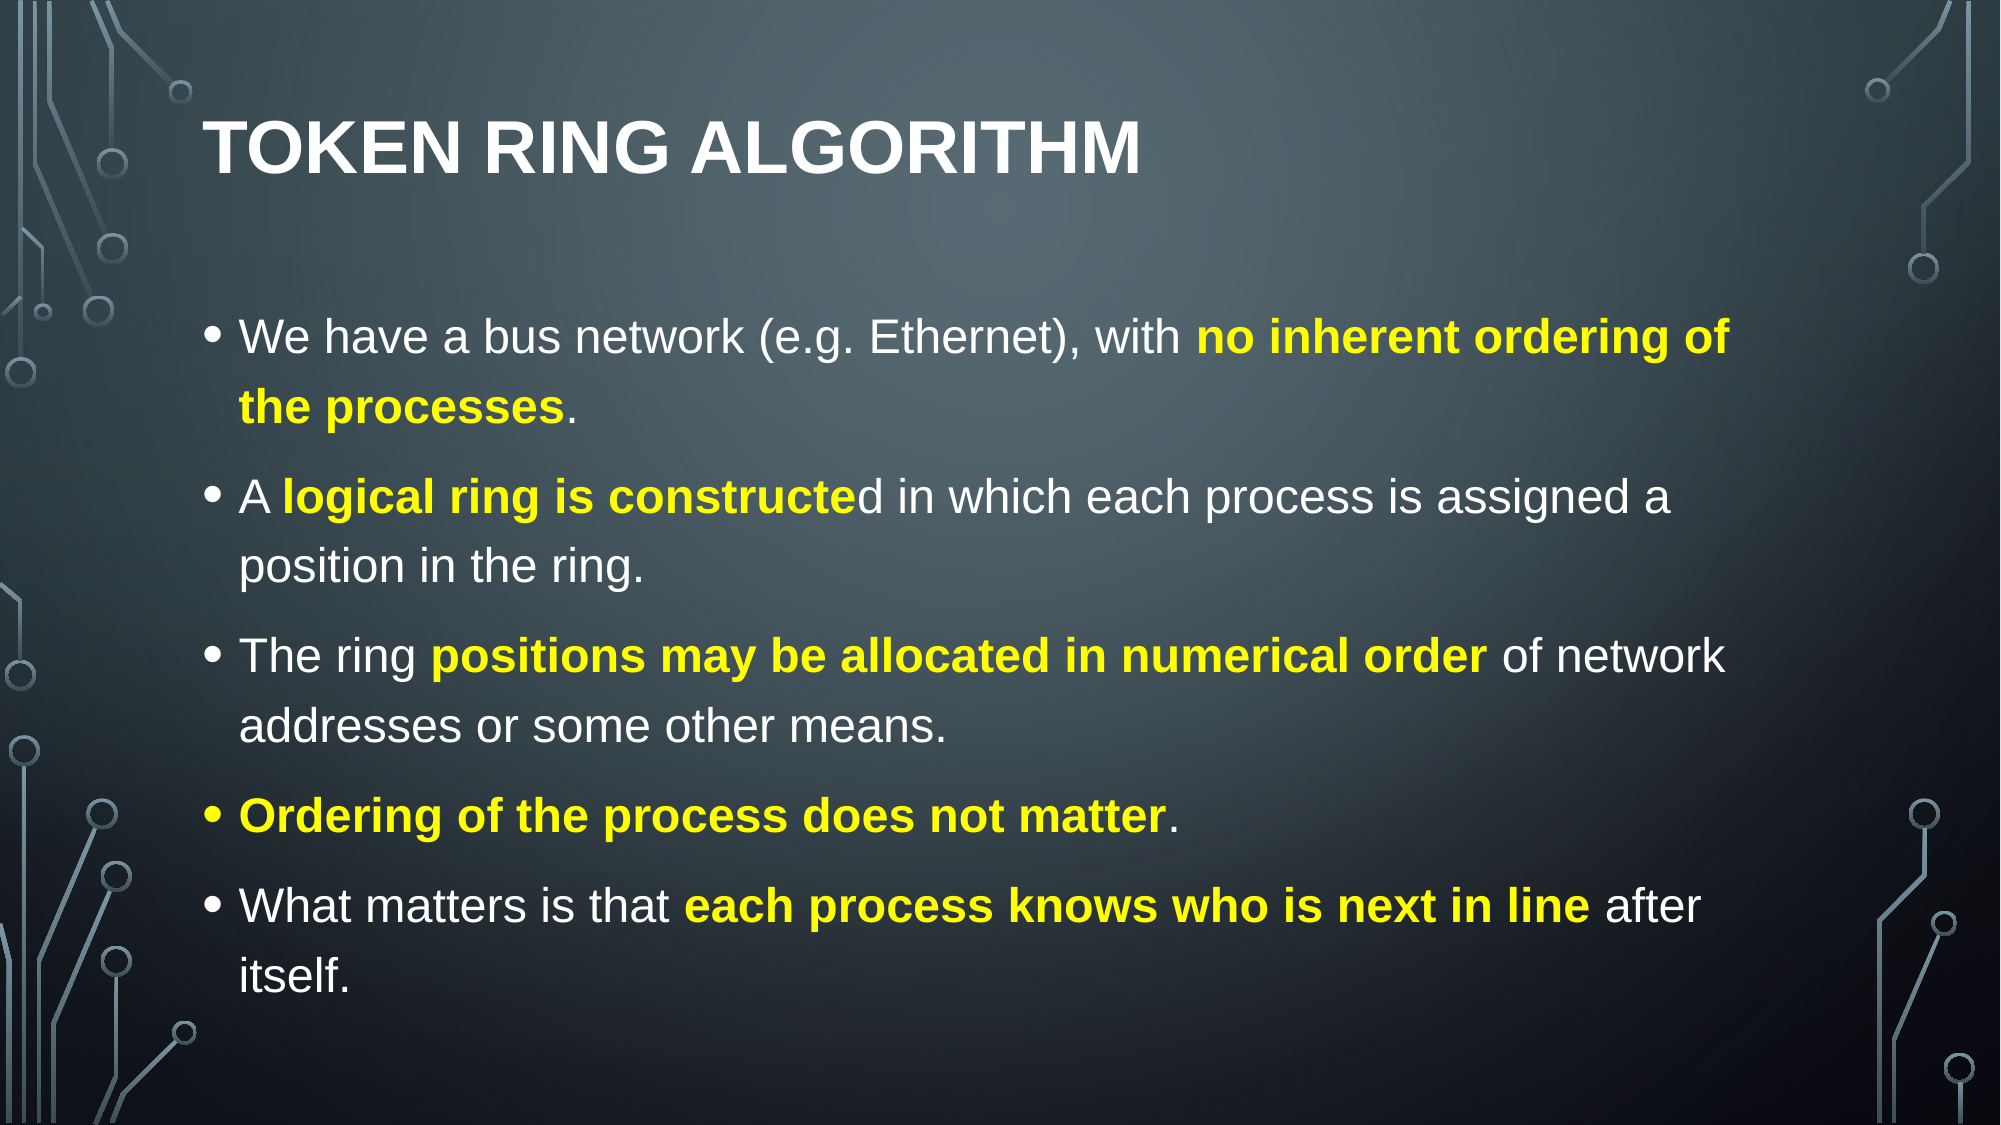

# Token ring algorithm
We have a bus network (e.g. Ethernet), with no inherent ordering of the processes.
A logical ring is constructed in which each process is assigned a position in the ring.
The ring positions may be allocated in numerical order of network addresses or some other means.
Ordering of the process does not matter.
What matters is that each process knows who is next in line after itself.